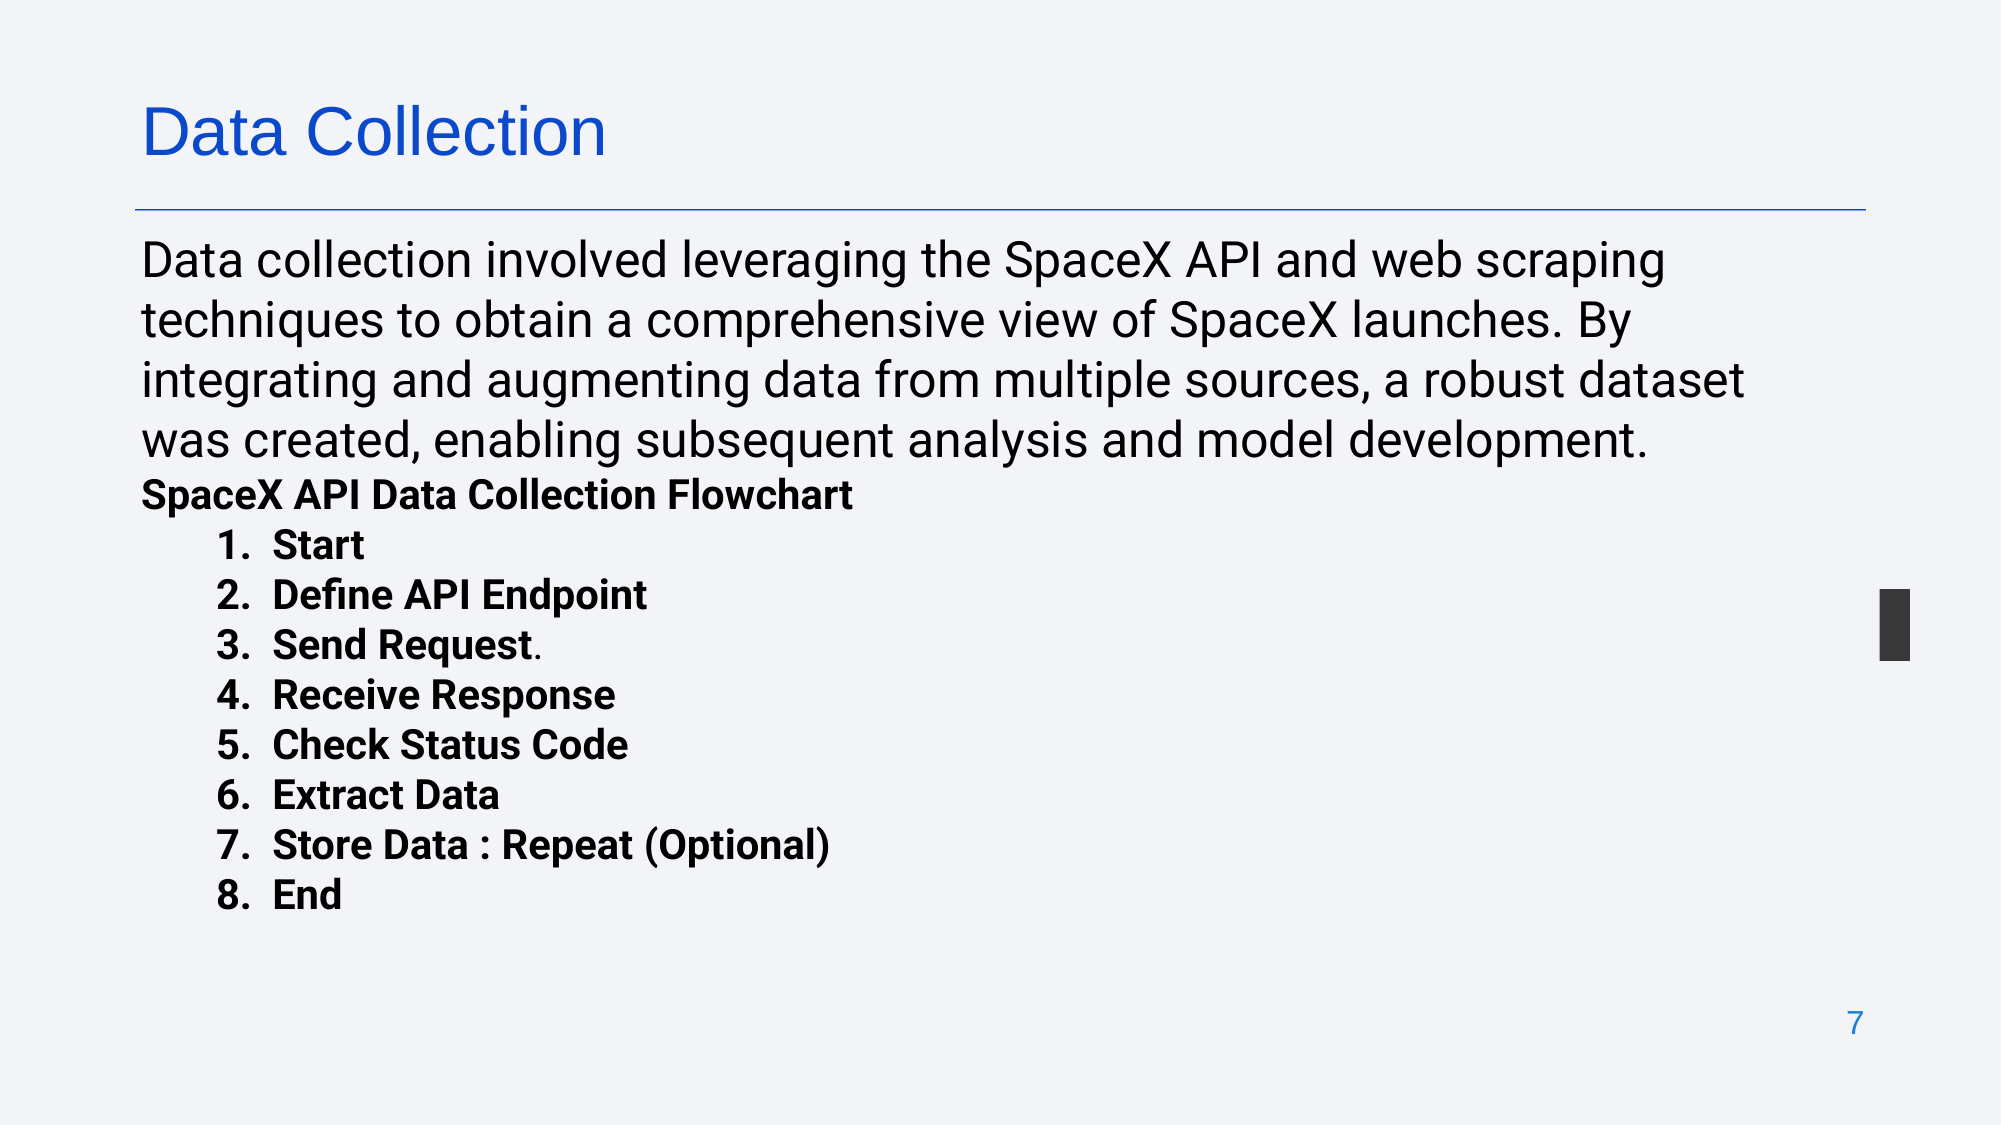

Data Collection
Data collection involved leveraging the SpaceX API and web scraping techniques to obtain a comprehensive view of SpaceX launches. By integrating and augmenting data from multiple sources, a robust dataset was created, enabling subsequent analysis and model development.
SpaceX API Data Collection Flowchart
Start
Define API Endpoint
Send Request.
Receive Response
Check Status Code
Extract Data
Store Data : Repeat (Optional)
End

7